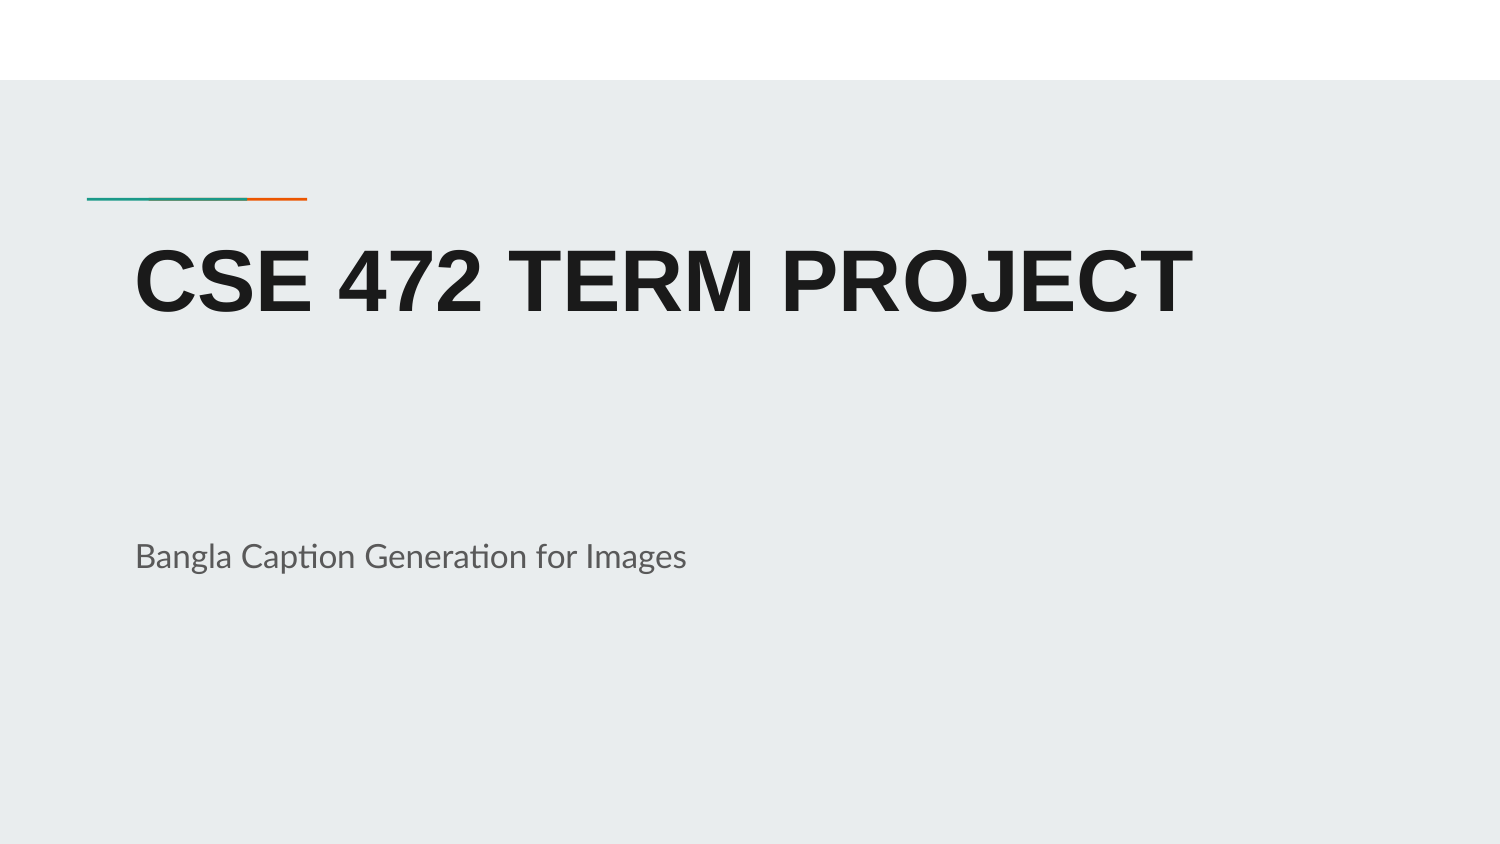

# CSE 472 TERM PROJECT
Bangla Caption Generation for Images